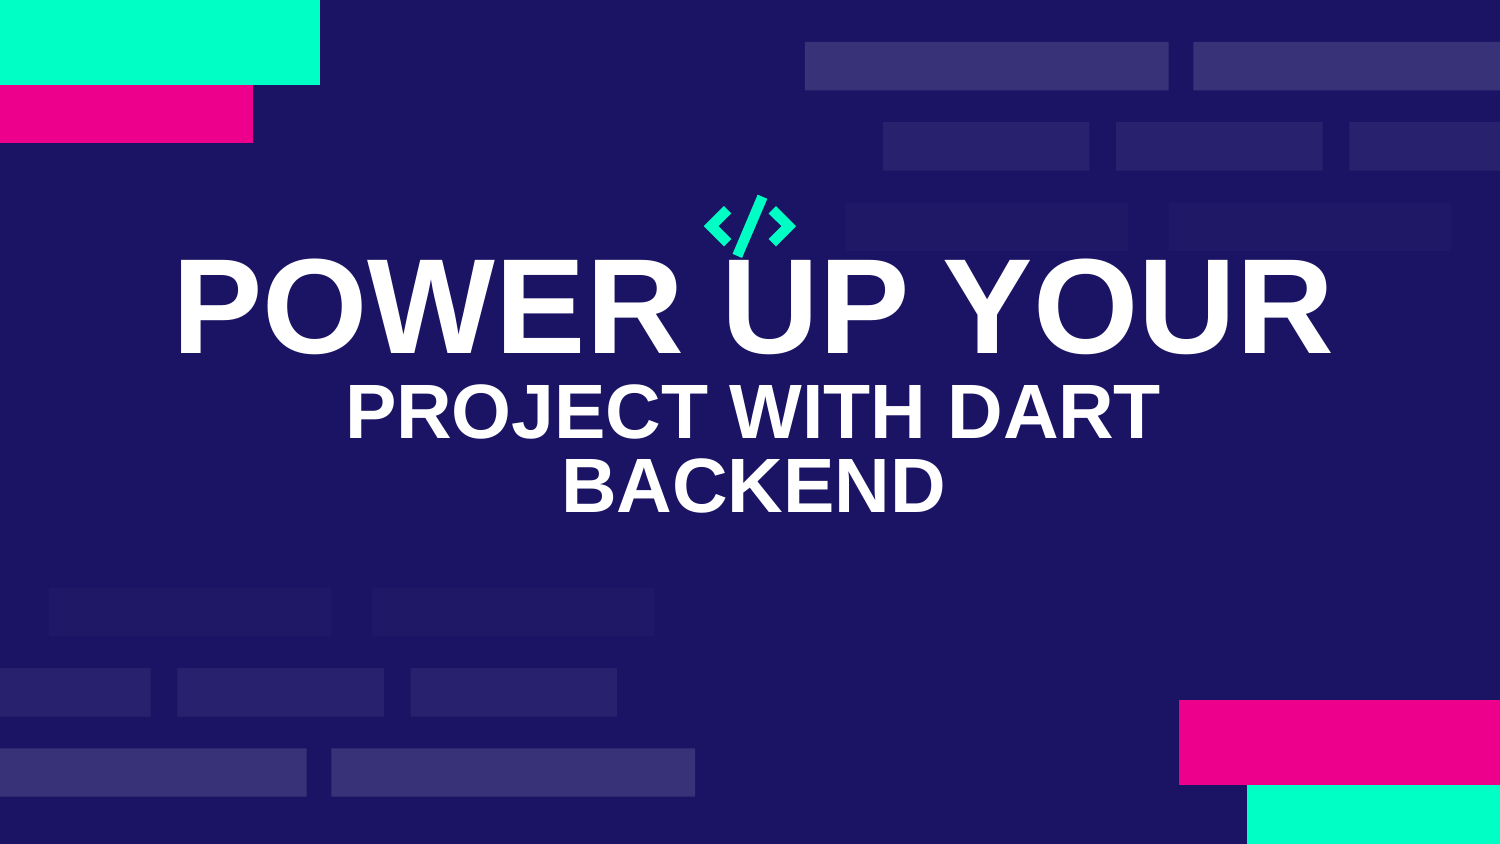

# POWER UP YOUR
PROJECT WITH DART BACKEND